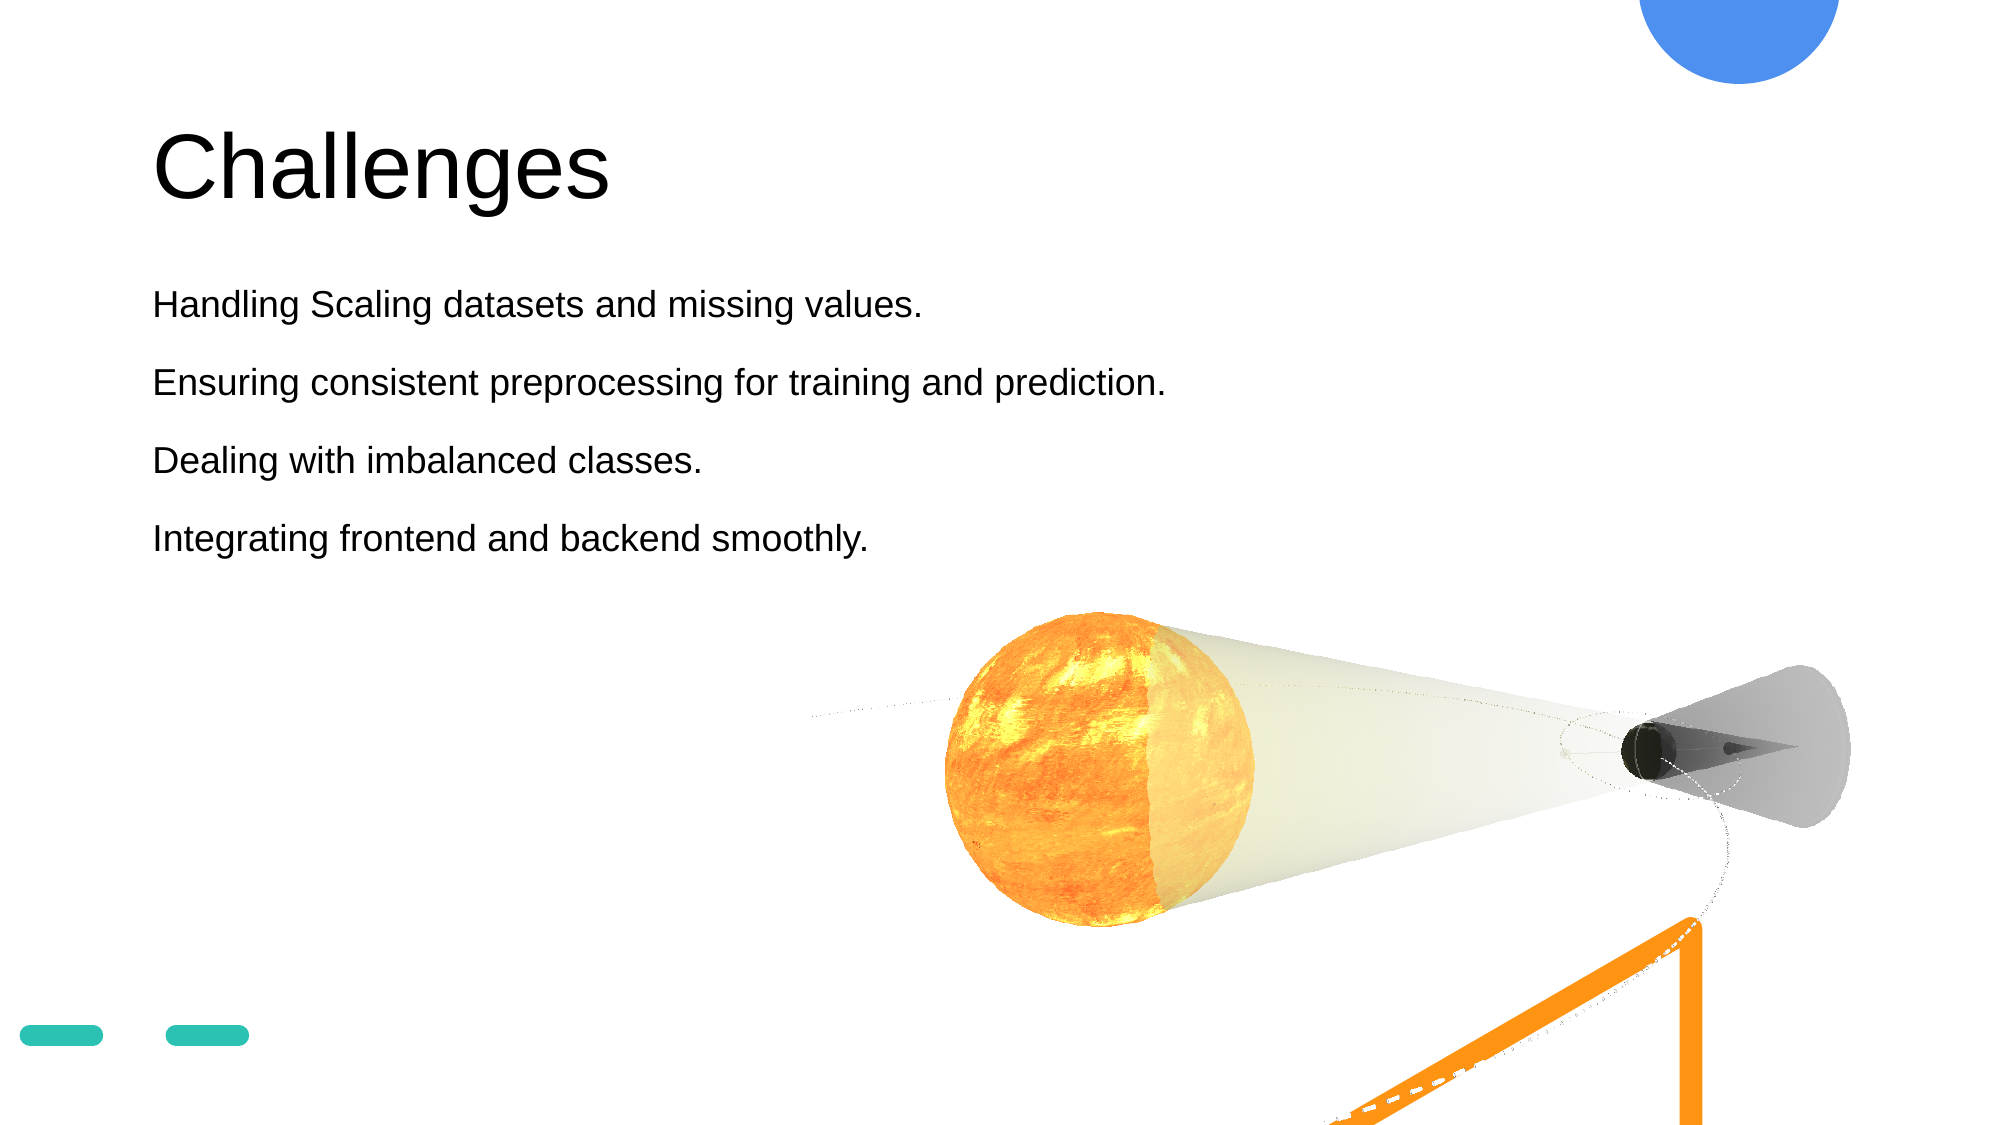

# Challenges
Handling Scaling datasets and missing values.
Ensuring consistent preprocessing for training and prediction.
Dealing with imbalanced classes.
Integrating frontend and backend smoothly.